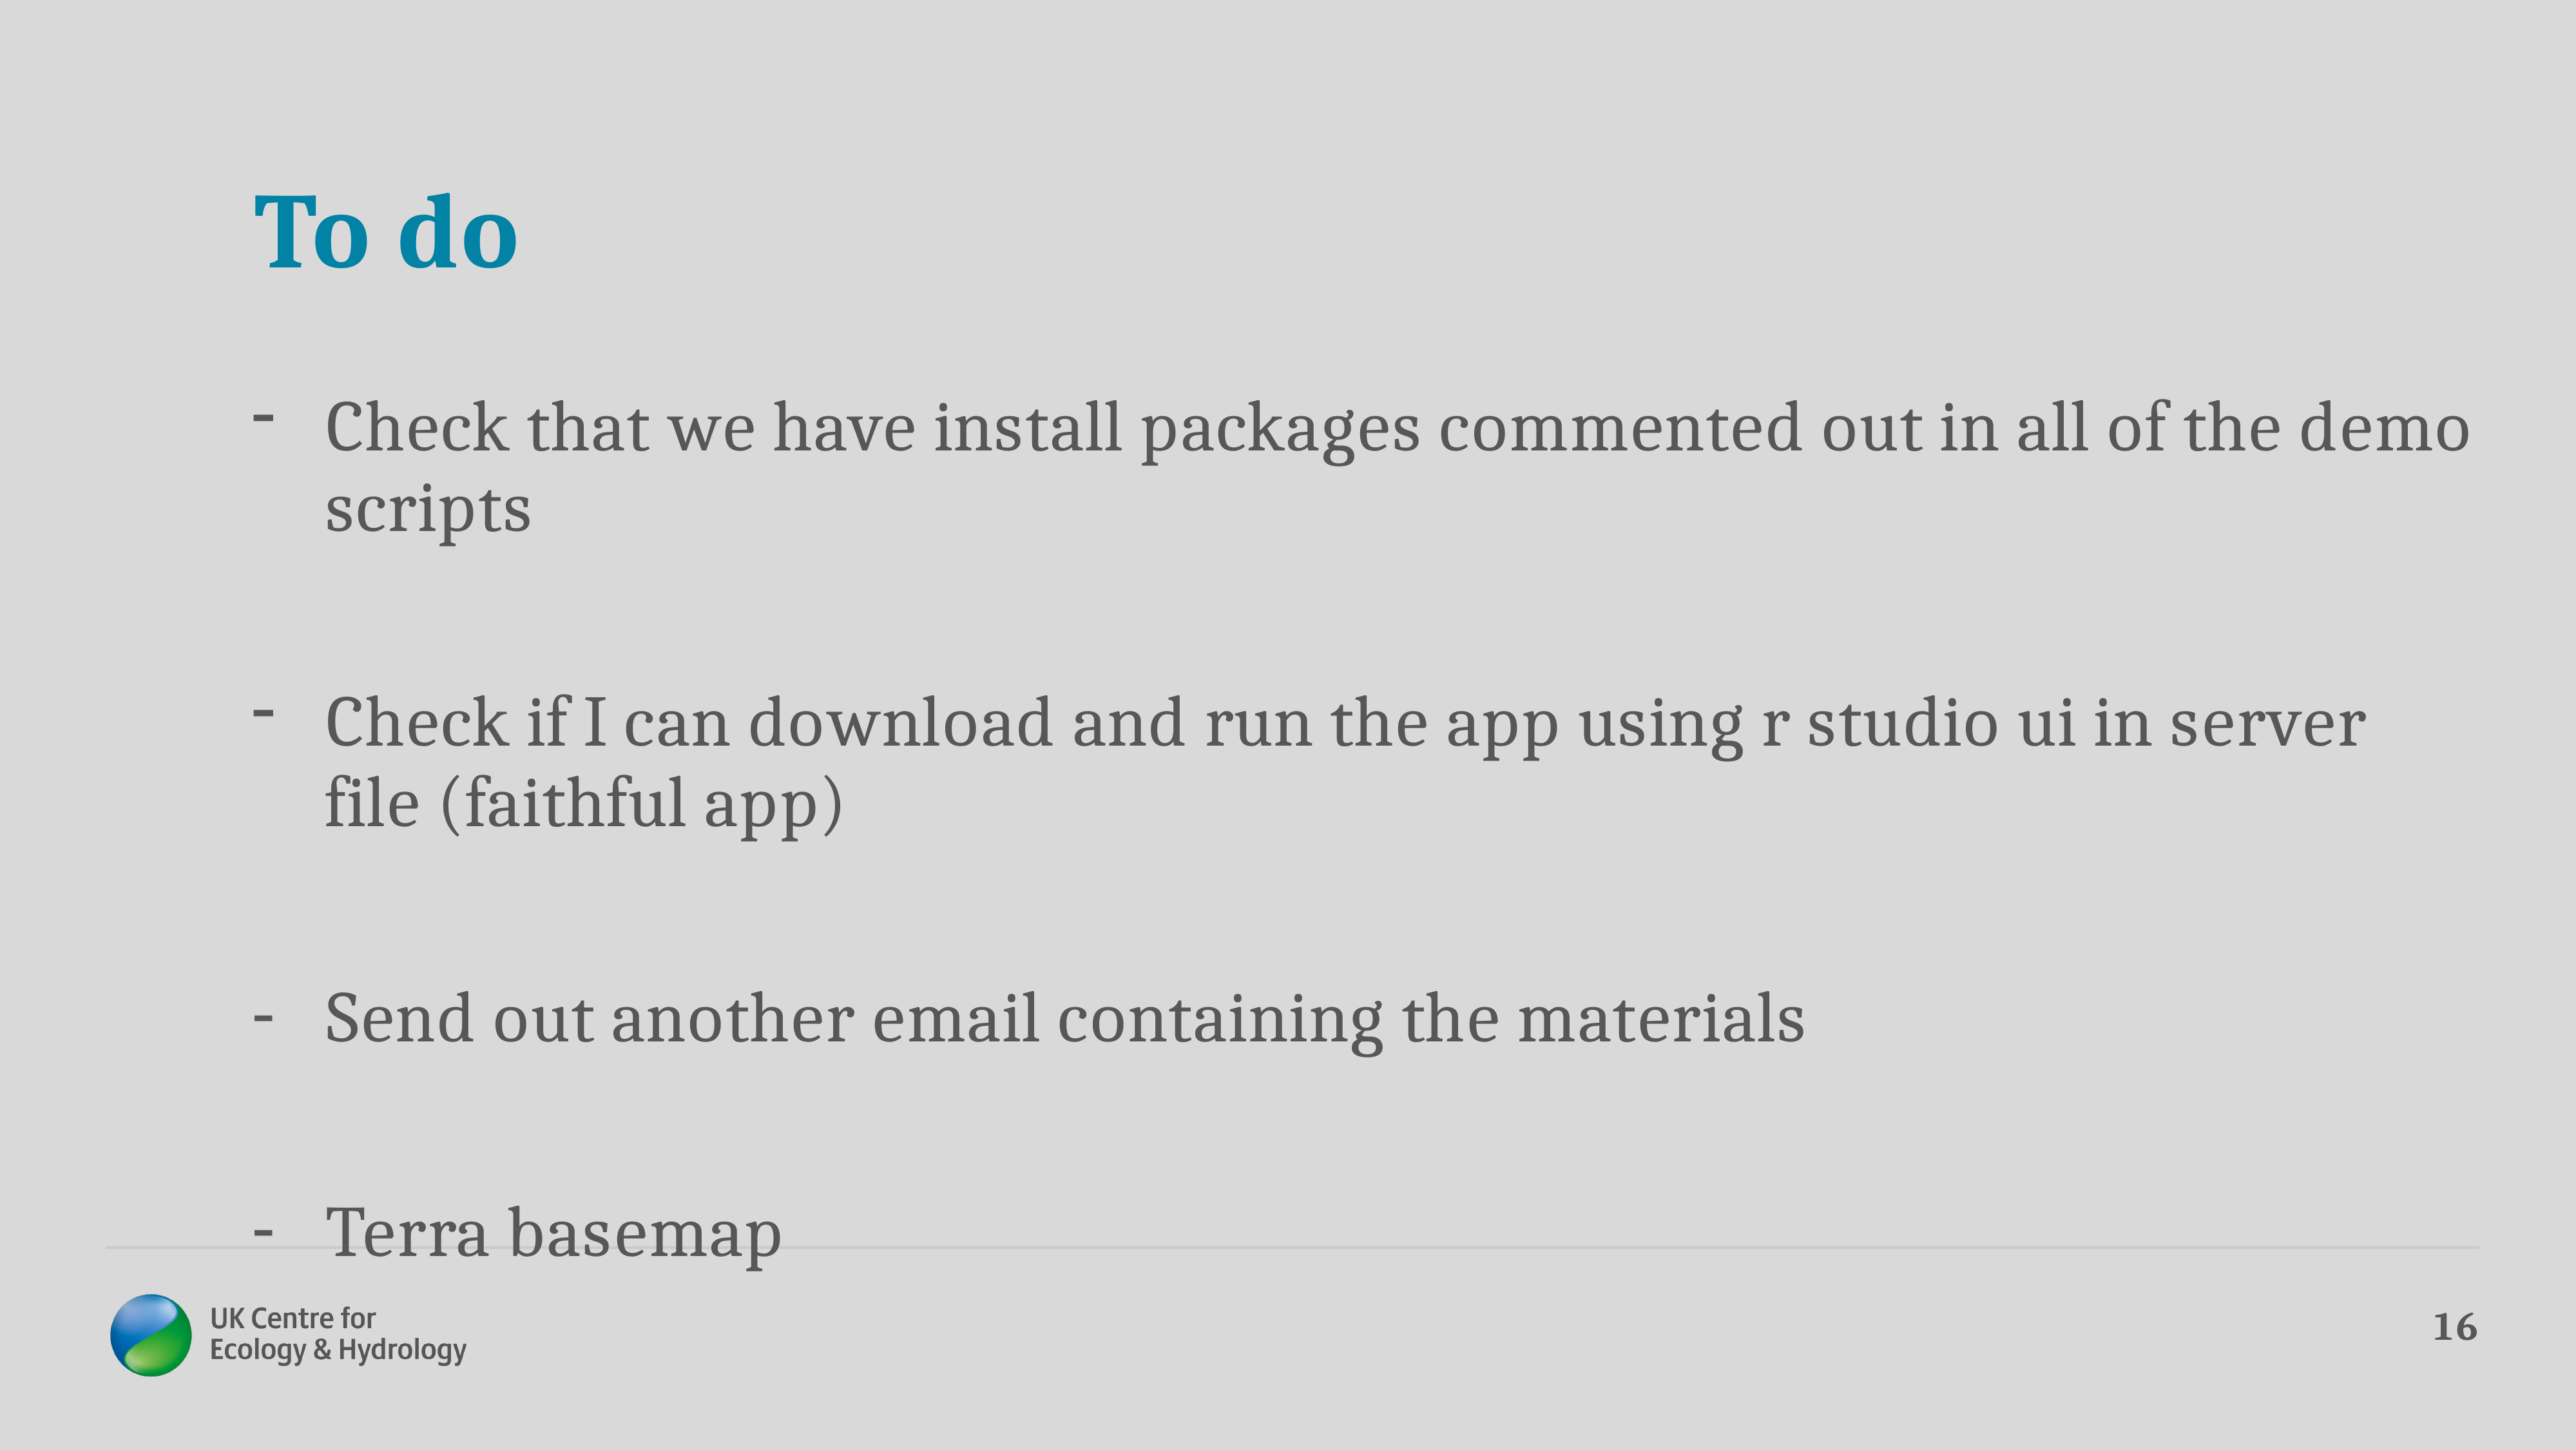

# To do
Check that we have install packages commented out in all of the demo scripts

Check if I can download and run the app using r studio ui in server file (faithful app)

Send out another email containing the materials

Terra basemap

16